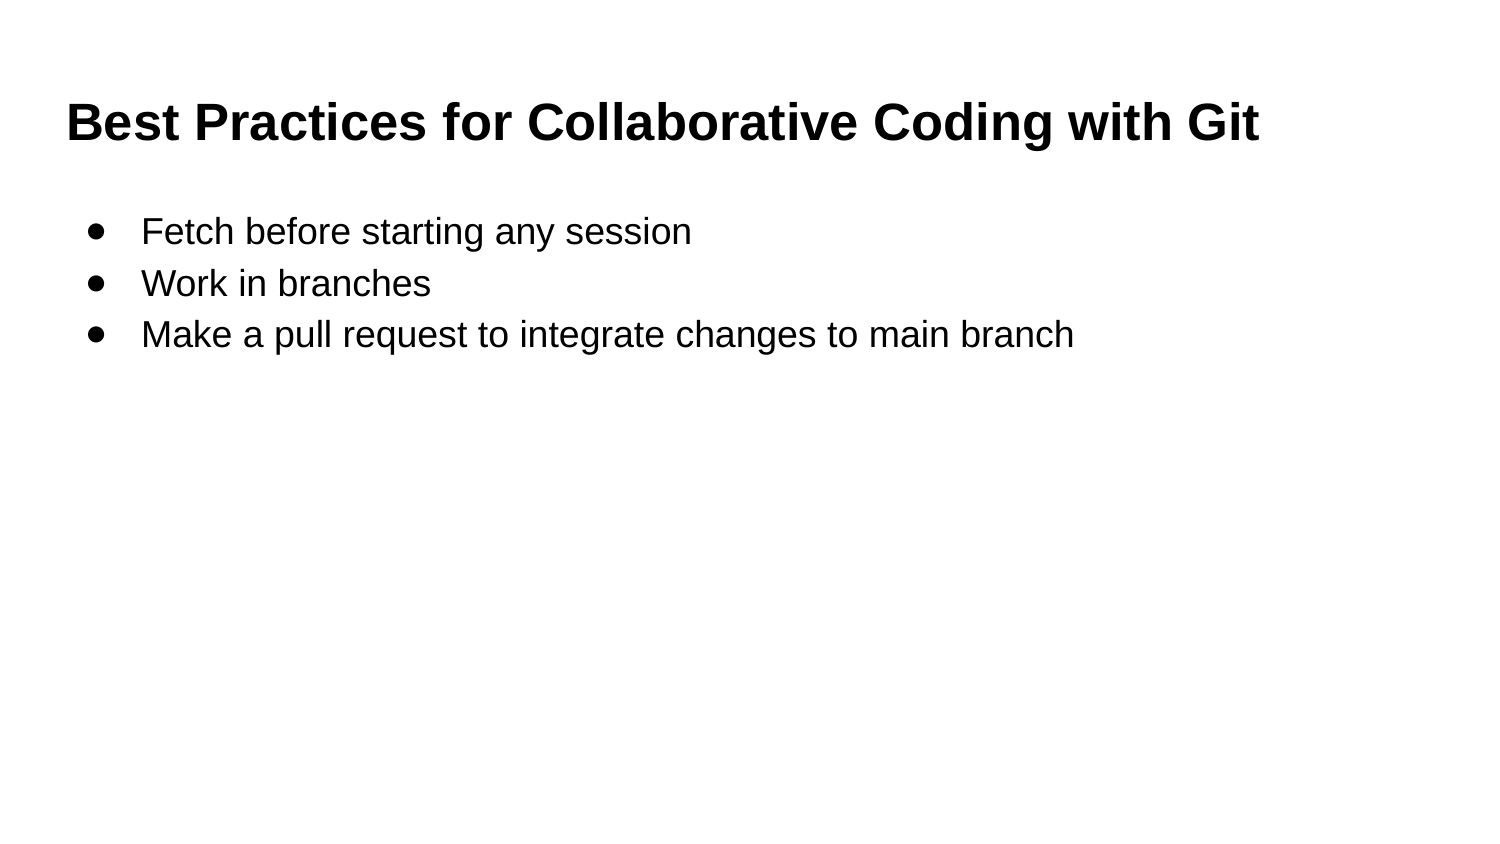

# Best Practices for Collaborative Coding with Git
Fetch before starting any session
Work in branches
Make a pull request to integrate changes to main branch